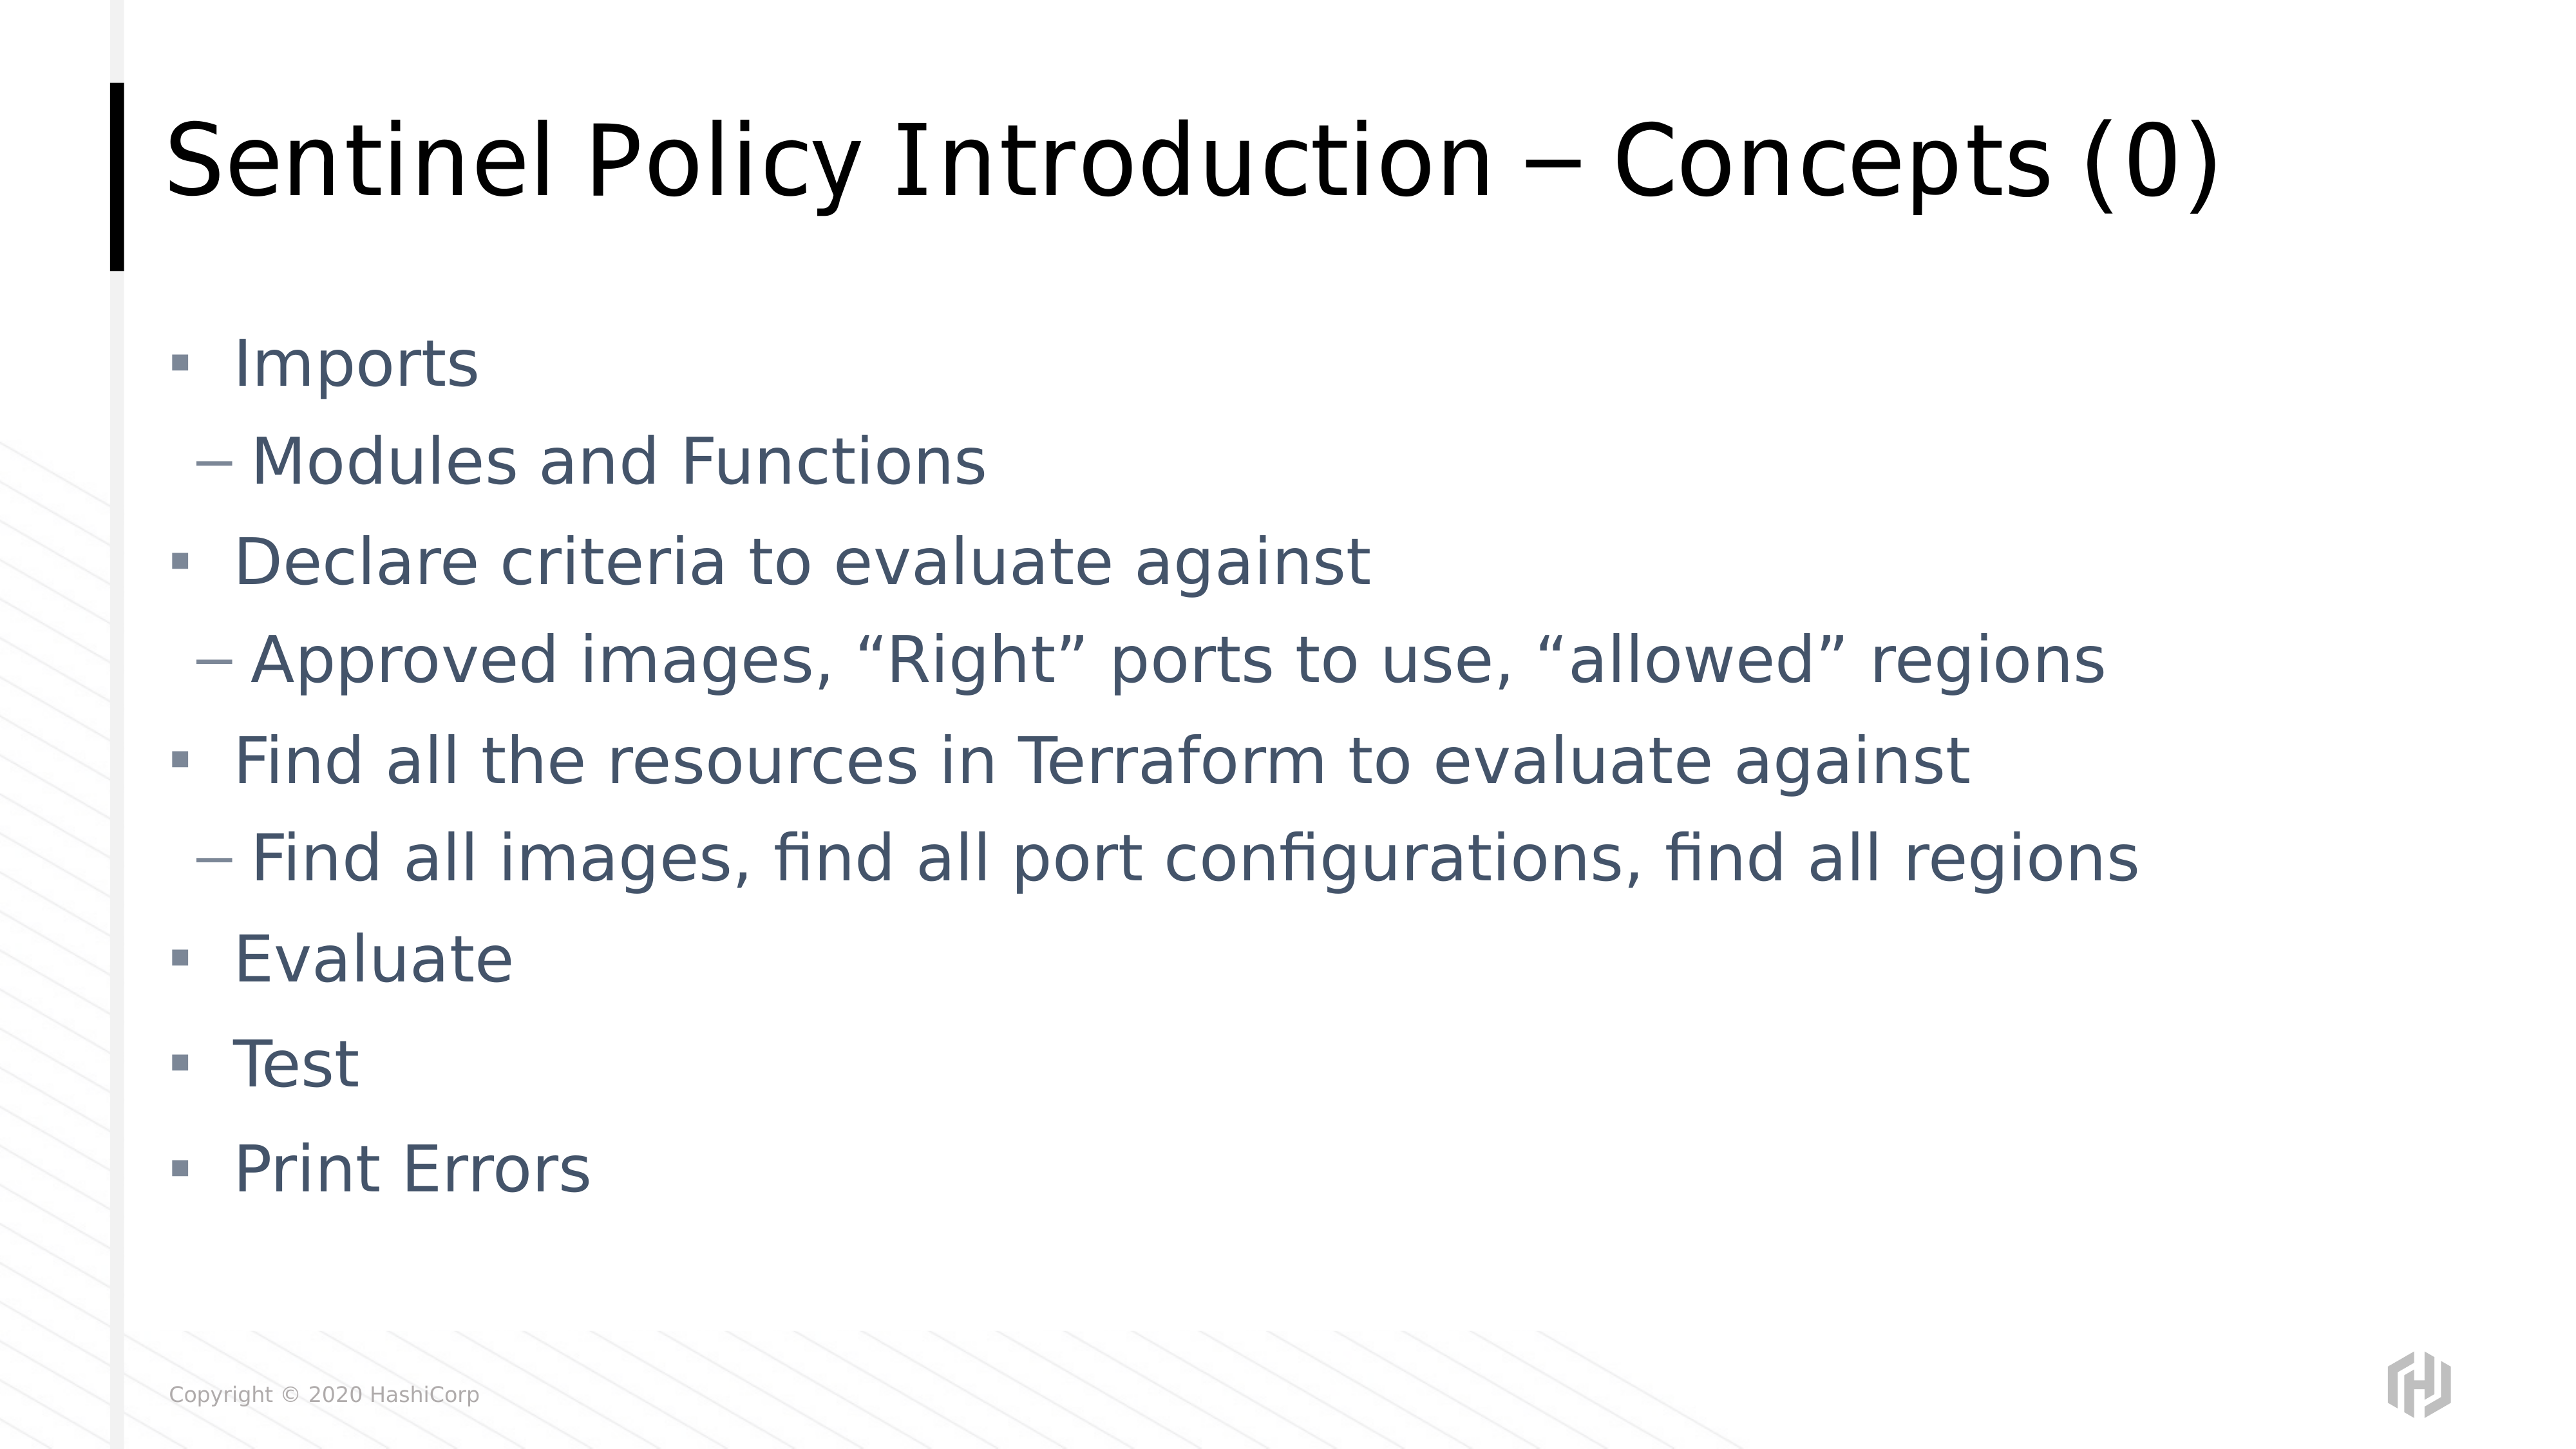

# Sentinel Policy Introduction – Concepts (0)
Imports
Modules and Functions
Declare criteria to evaluate against
Approved images, “Right” ports to use, “allowed” regions
Find all the resources in Terraform to evaluate against
Find all images, find all port configurations, find all regions
Evaluate
Test
Print Errors